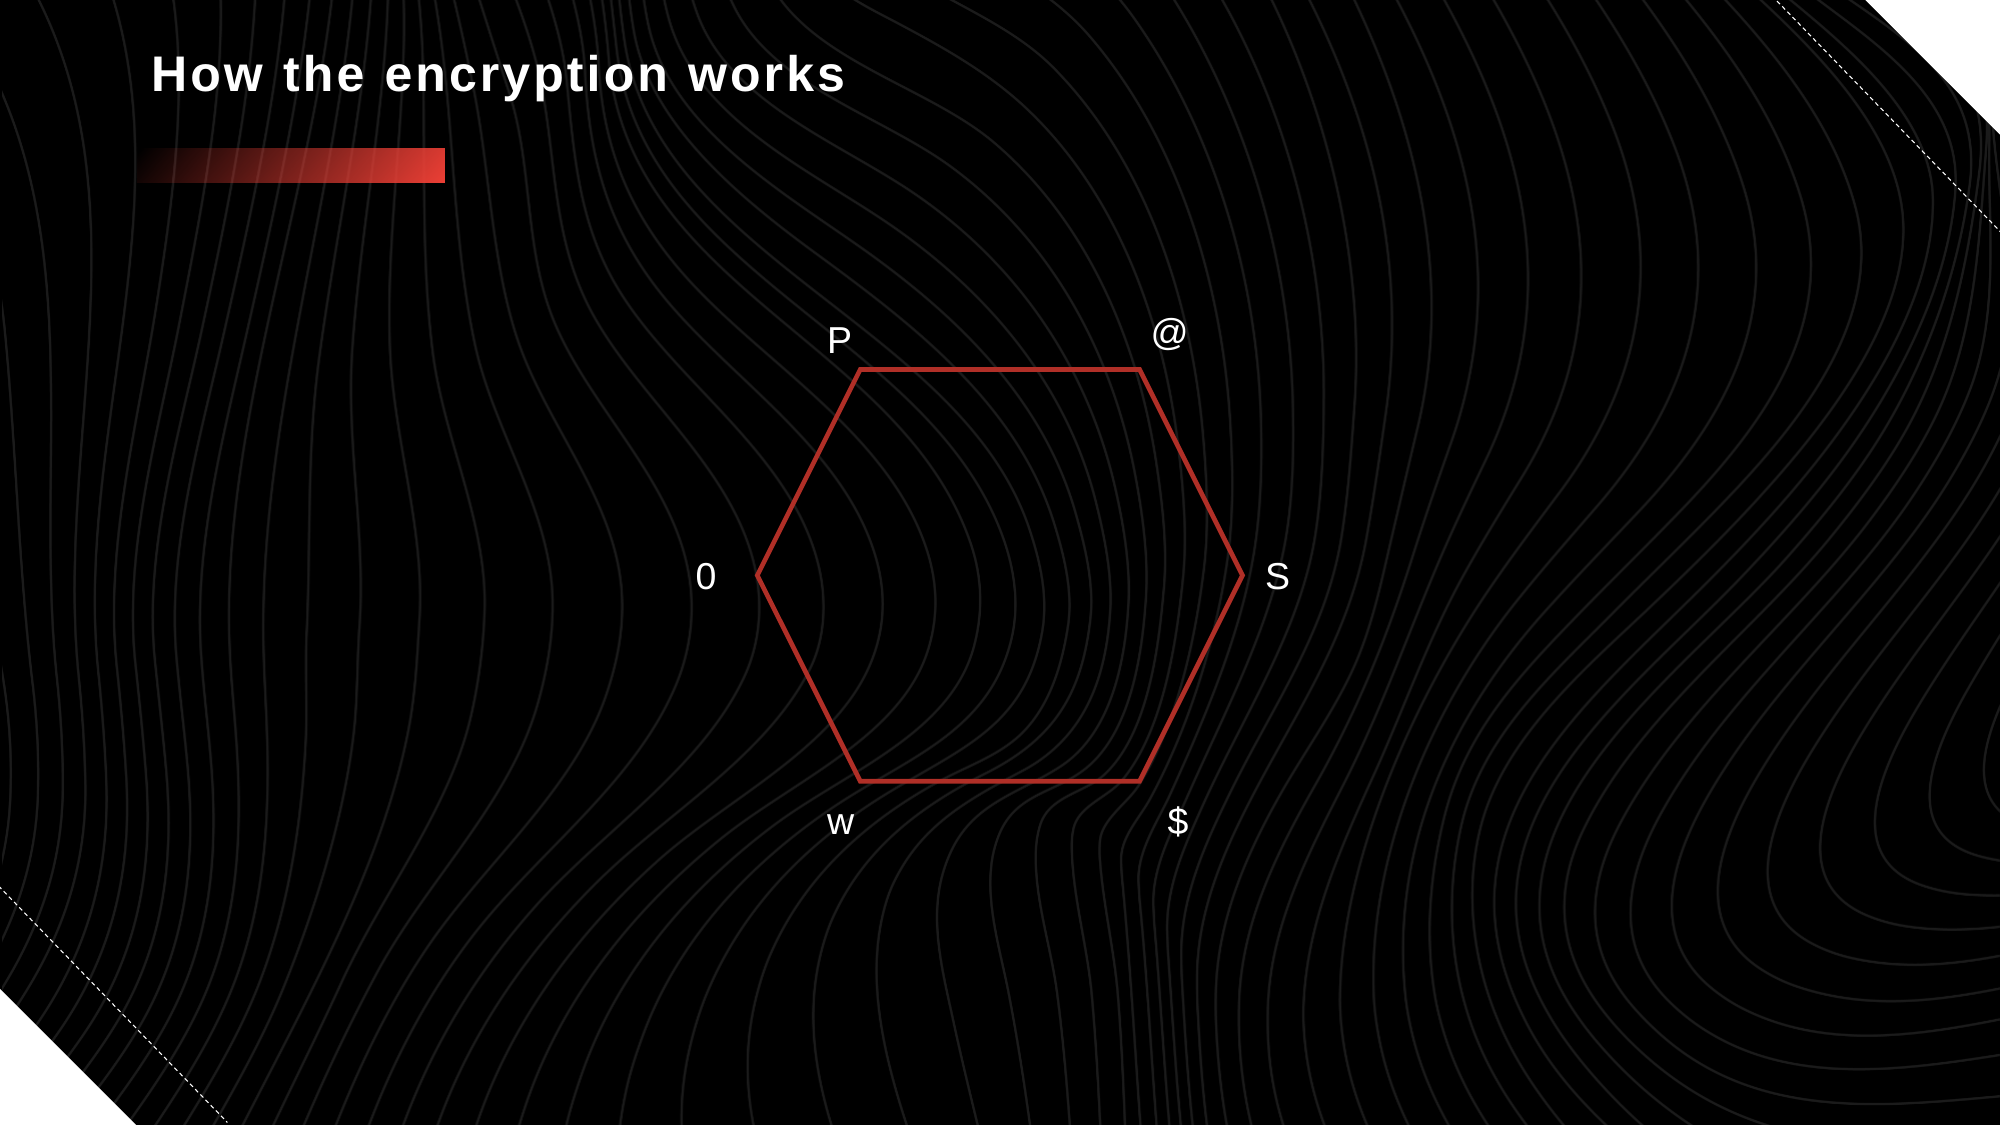

# How the encryption works
@
P

0
S
w
$